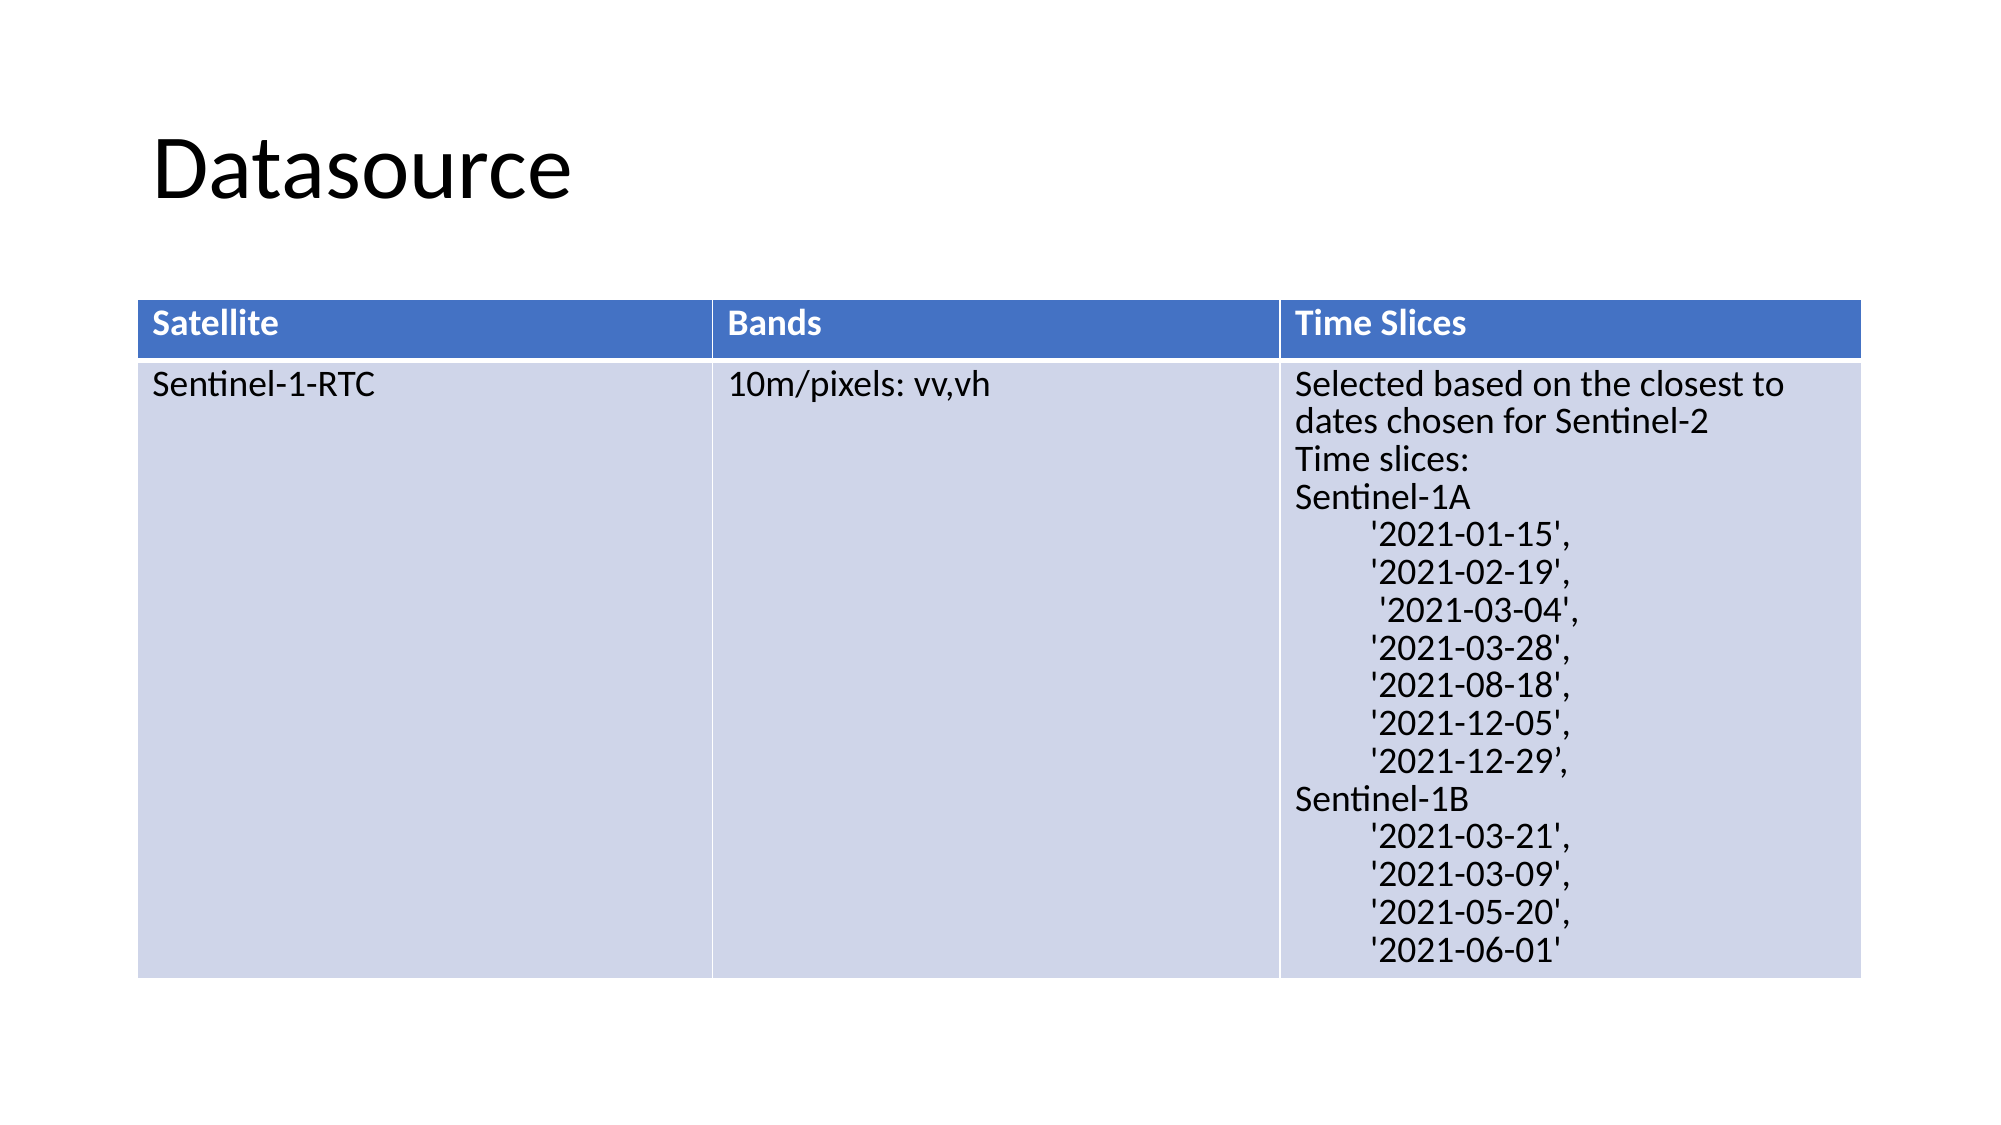

# Datasource
| Satellite | Bands | Time Slices |
| --- | --- | --- |
| Sentinel-1-RTC | 10m/pixels: vv,vh | Selected based on the closest to dates chosen for Sentinel-2 Time slices: Sentinel-1A '2021-01-15', '2021-02-19',  '2021-03-04', '2021-03-28', '2021-08-18', '2021-12-05', '2021-12-29’, Sentinel-1B '2021-03-21', '2021-03-09', '2021-05-20', '2021-06-01' |